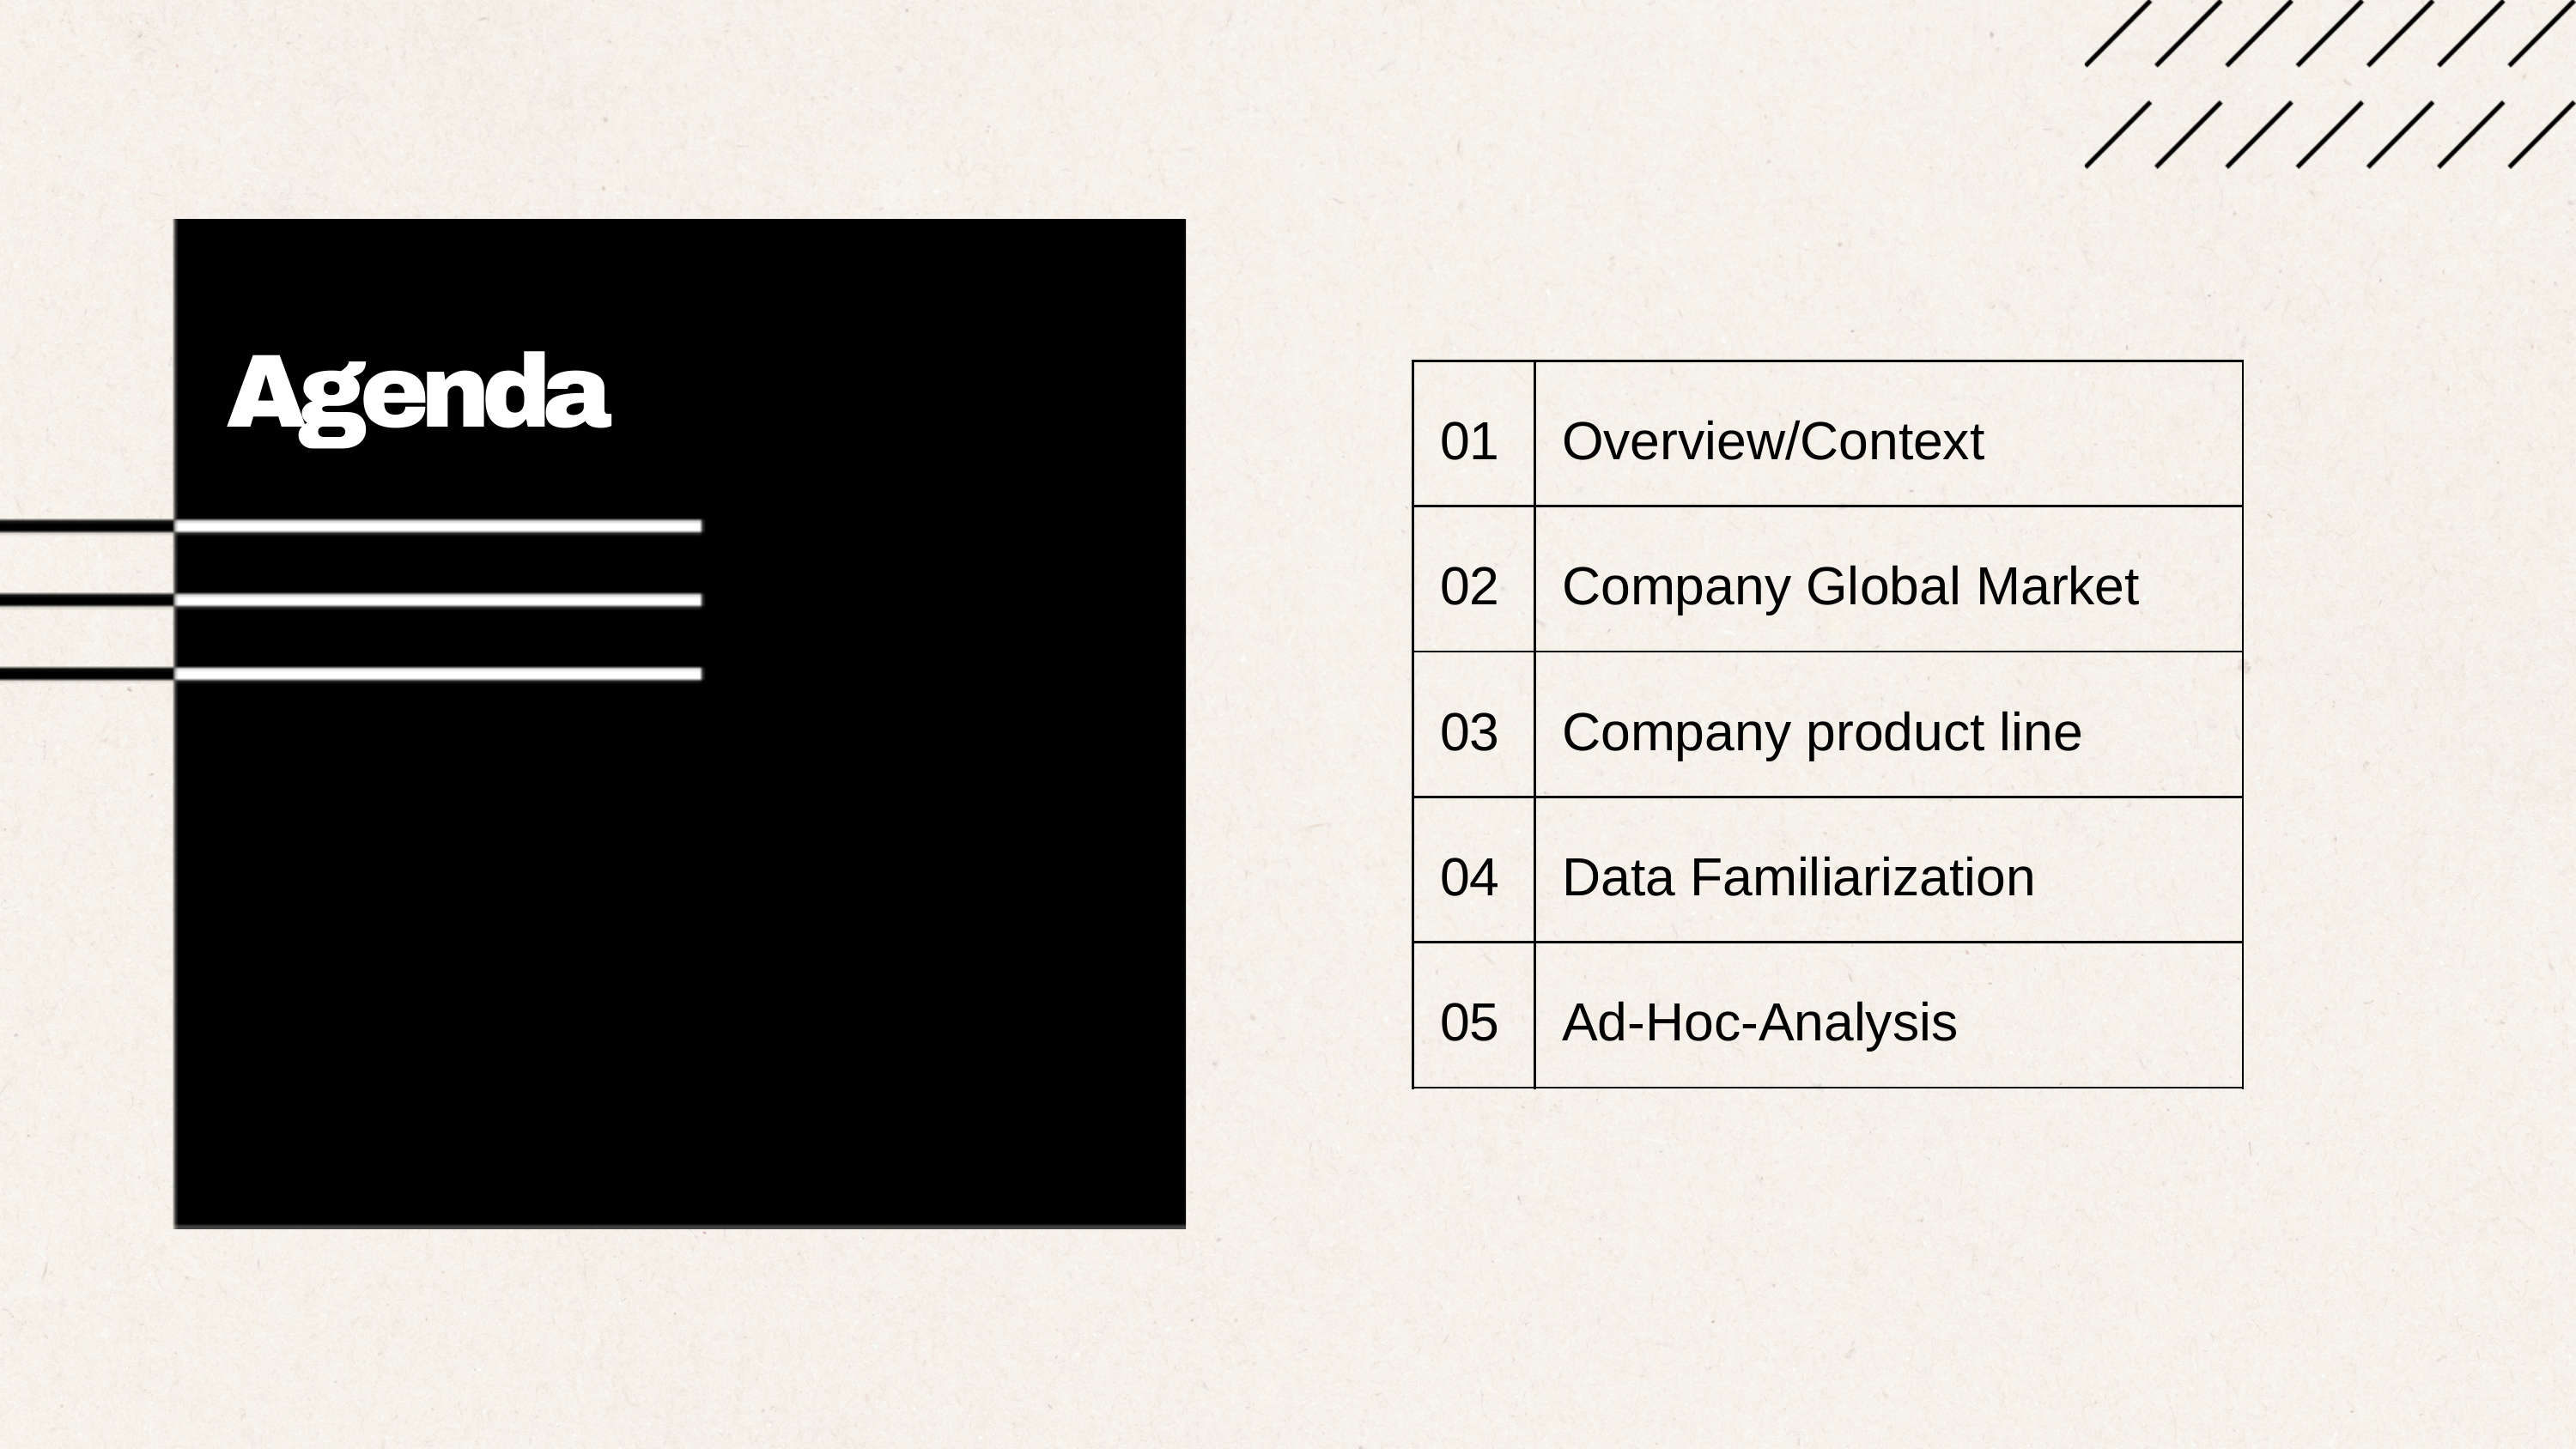

Agenda
| 01 | Overview/Context |
| --- | --- |
| 02 | Company Global Market |
| 03 | Company product line |
| 04 | Data Familiarization |
| 05 | Ad-Hoc-Analysis |